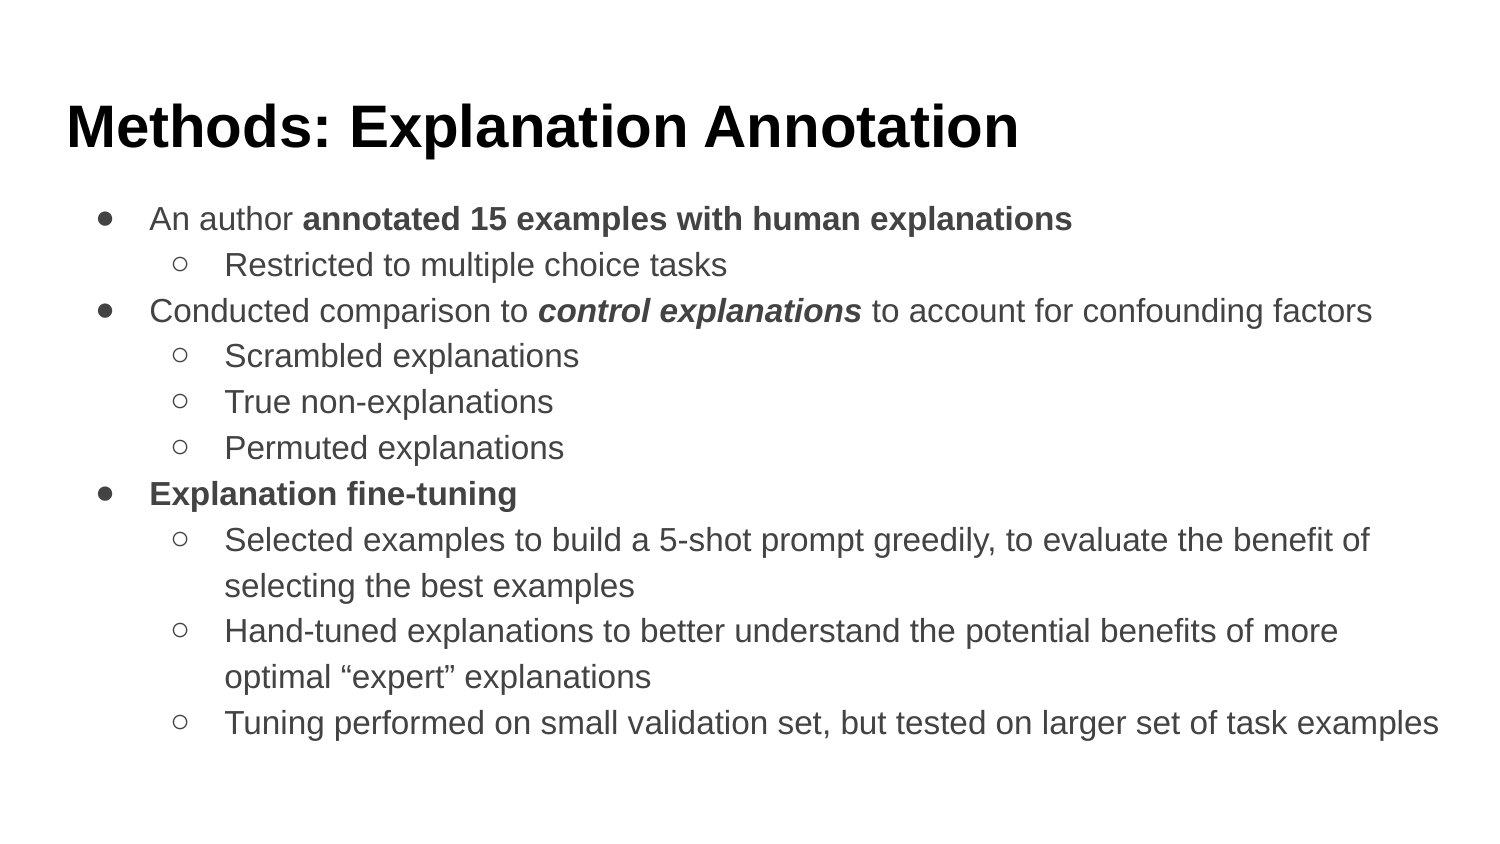

# Methods: Explanation Annotation
An author annotated 15 examples with human explanations
Restricted to multiple choice tasks
Conducted comparison to control explanations to account for confounding factors
Scrambled explanations
True non-explanations
Permuted explanations
Explanation fine-tuning
Selected examples to build a 5-shot prompt greedily, to evaluate the benefit of selecting the best examples
Hand-tuned explanations to better understand the potential benefits of more optimal “expert” explanations
Tuning performed on small validation set, but tested on larger set of task examples